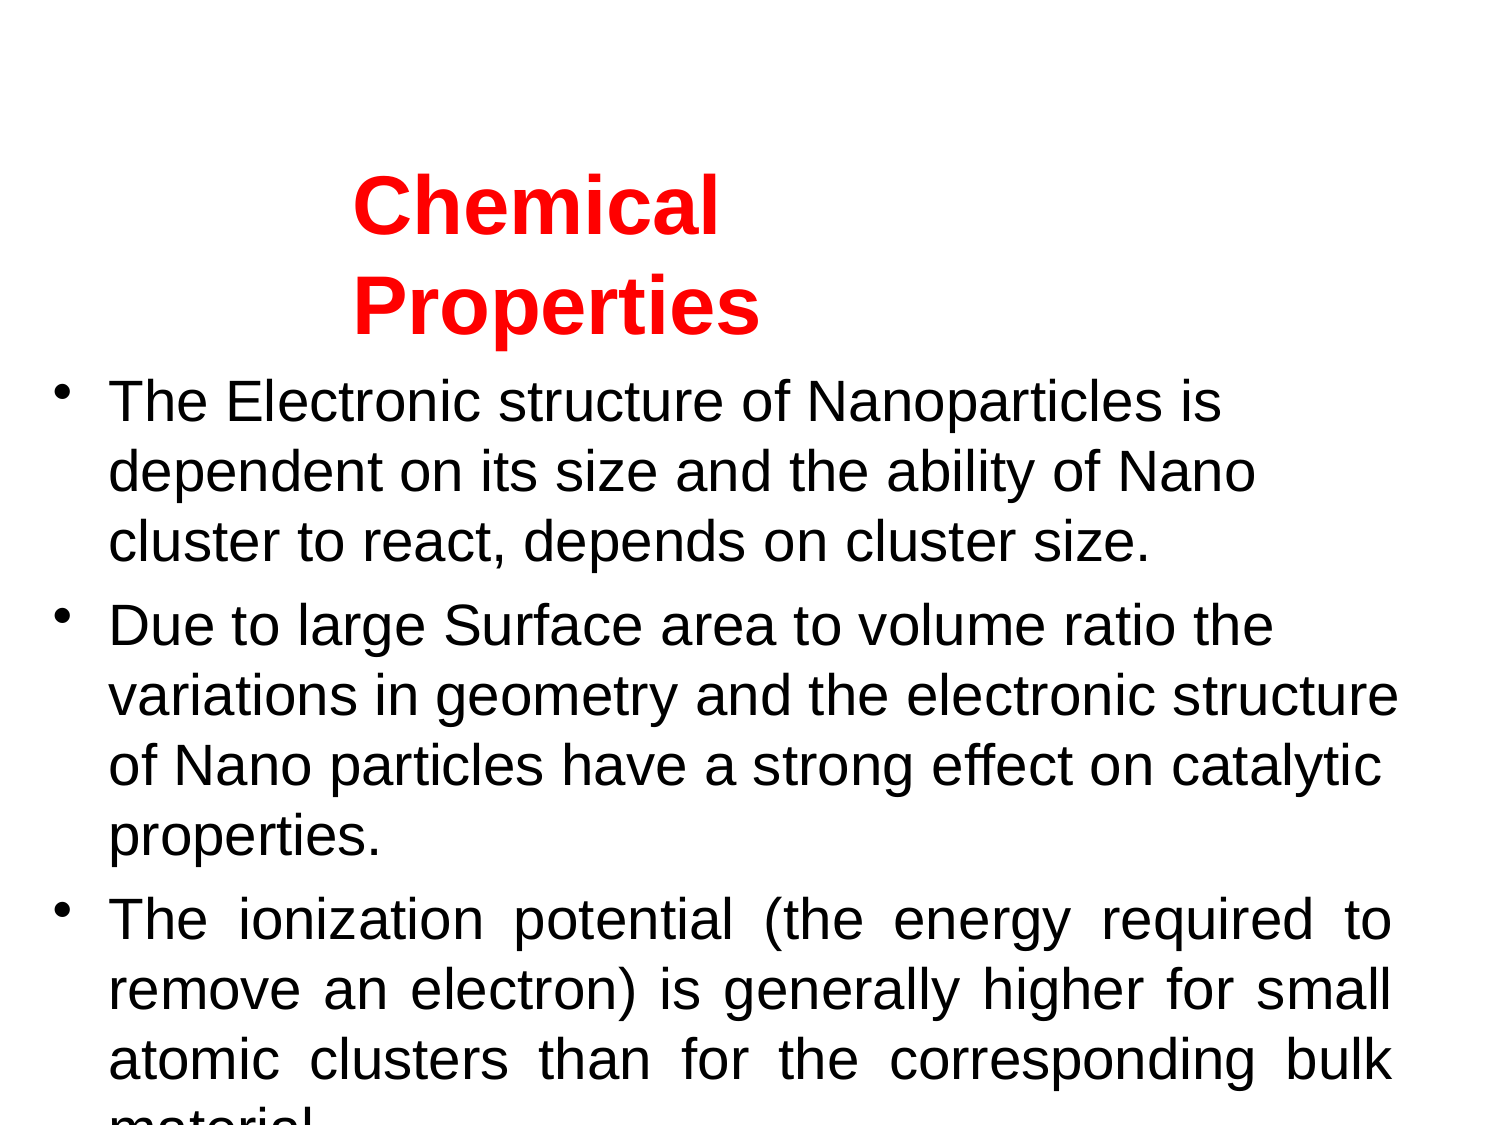

# Chemical Properties
The Electronic structure of Nanoparticles is dependent on its size and the ability of Nano cluster to react, depends on cluster size.
Due to large Surface area to volume ratio the variations in geometry and the electronic structure of Nano particles have a strong effect on catalytic properties.
The ionization potential (the energy required to remove an electron) is generally higher for small atomic clusters than for the corresponding bulk material.